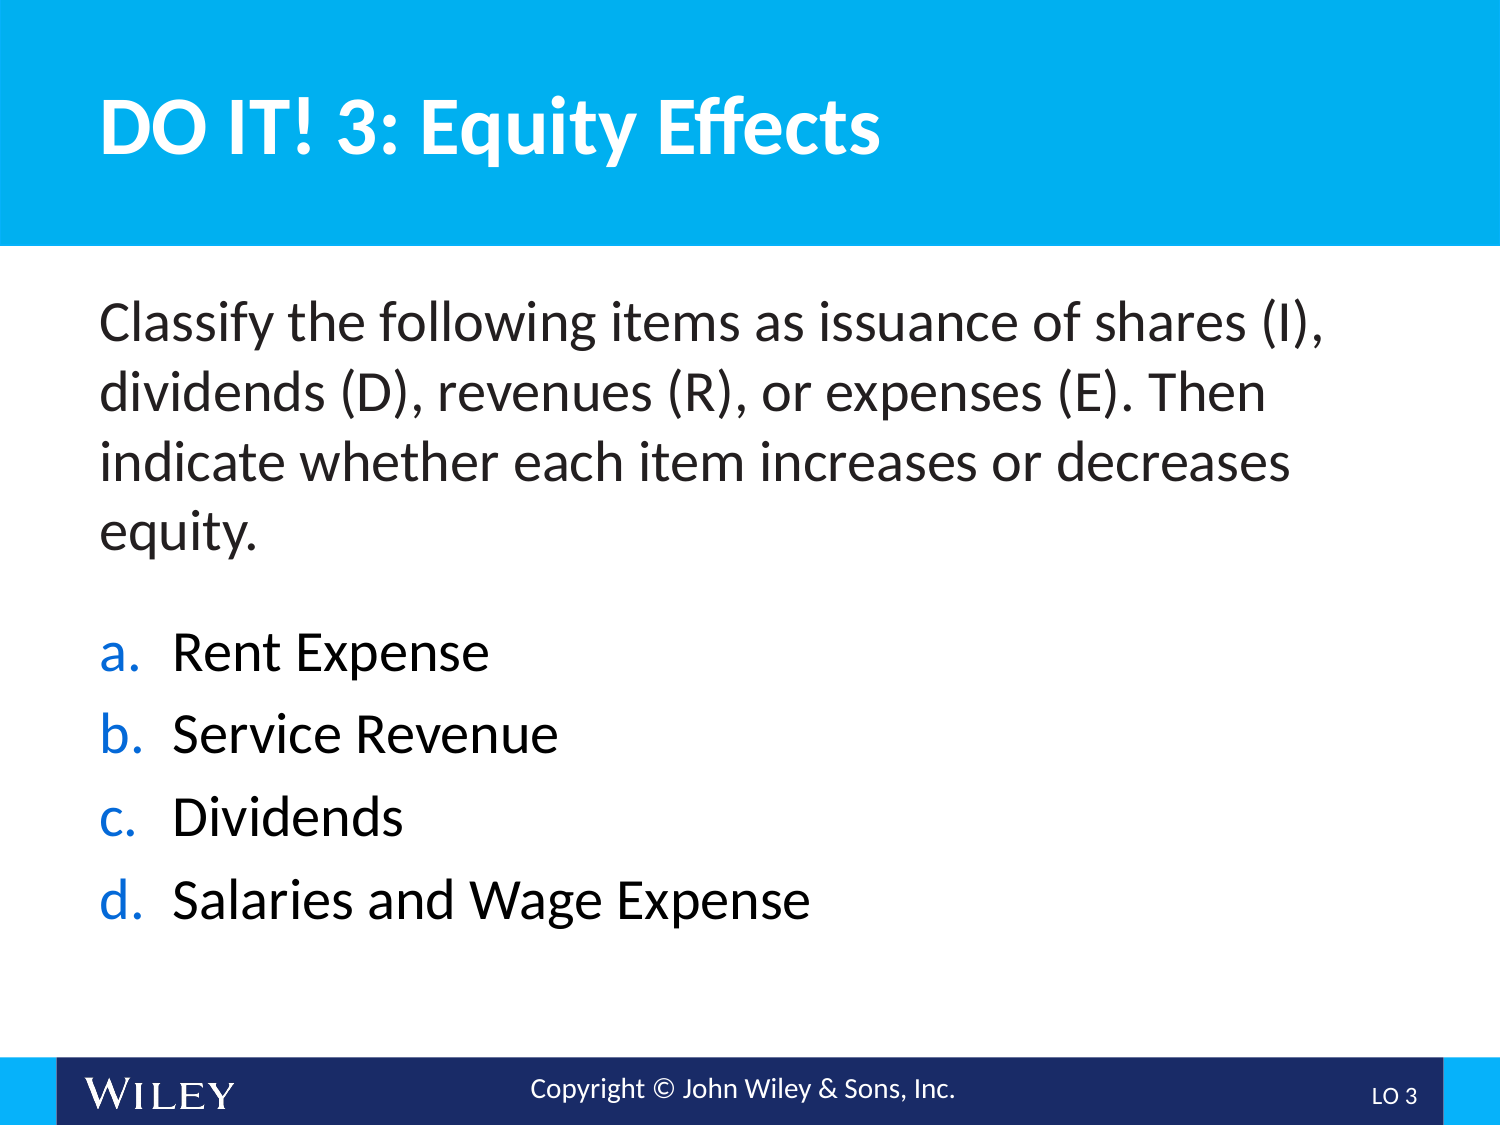

# DO IT! 3: Equity Effects
Classify the following items as issuance of shares (I), dividends (D), revenues (R), or expenses (E). Then indicate whether each item increases or decreases equity.
Rent Expense
Service Revenue
Dividends
Salaries and Wage Expense
L O 3